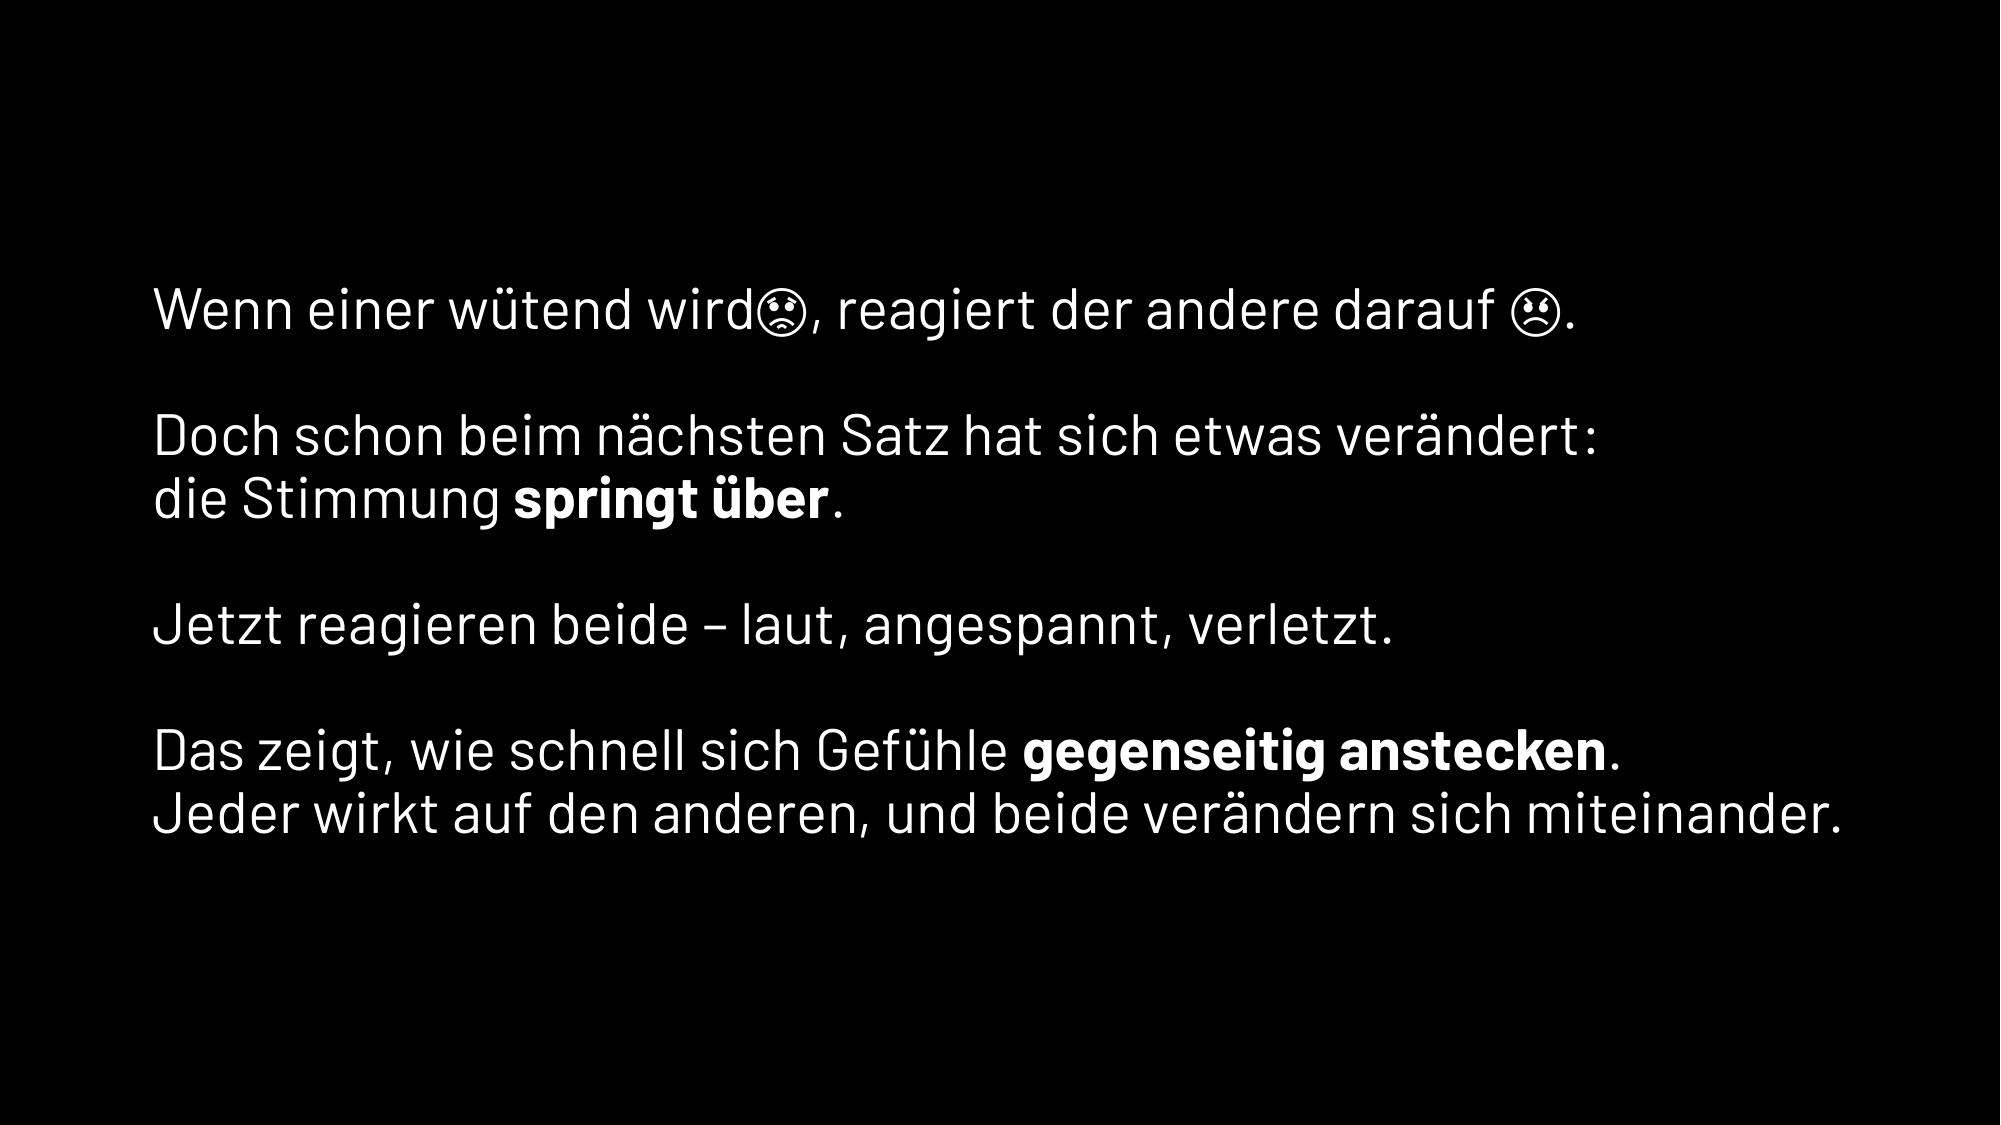

# Wenn einer wütend wird😡, reagiert der andere darauf 😠. Doch schon beim nächsten Satz hat sich etwas verändert: die Stimmung springt über. Jetzt reagieren beide – laut, angespannt, verletzt. Das zeigt, wie schnell sich Gefühle gegenseitig anstecken. Jeder wirkt auf den anderen, und beide verändern sich miteinander.